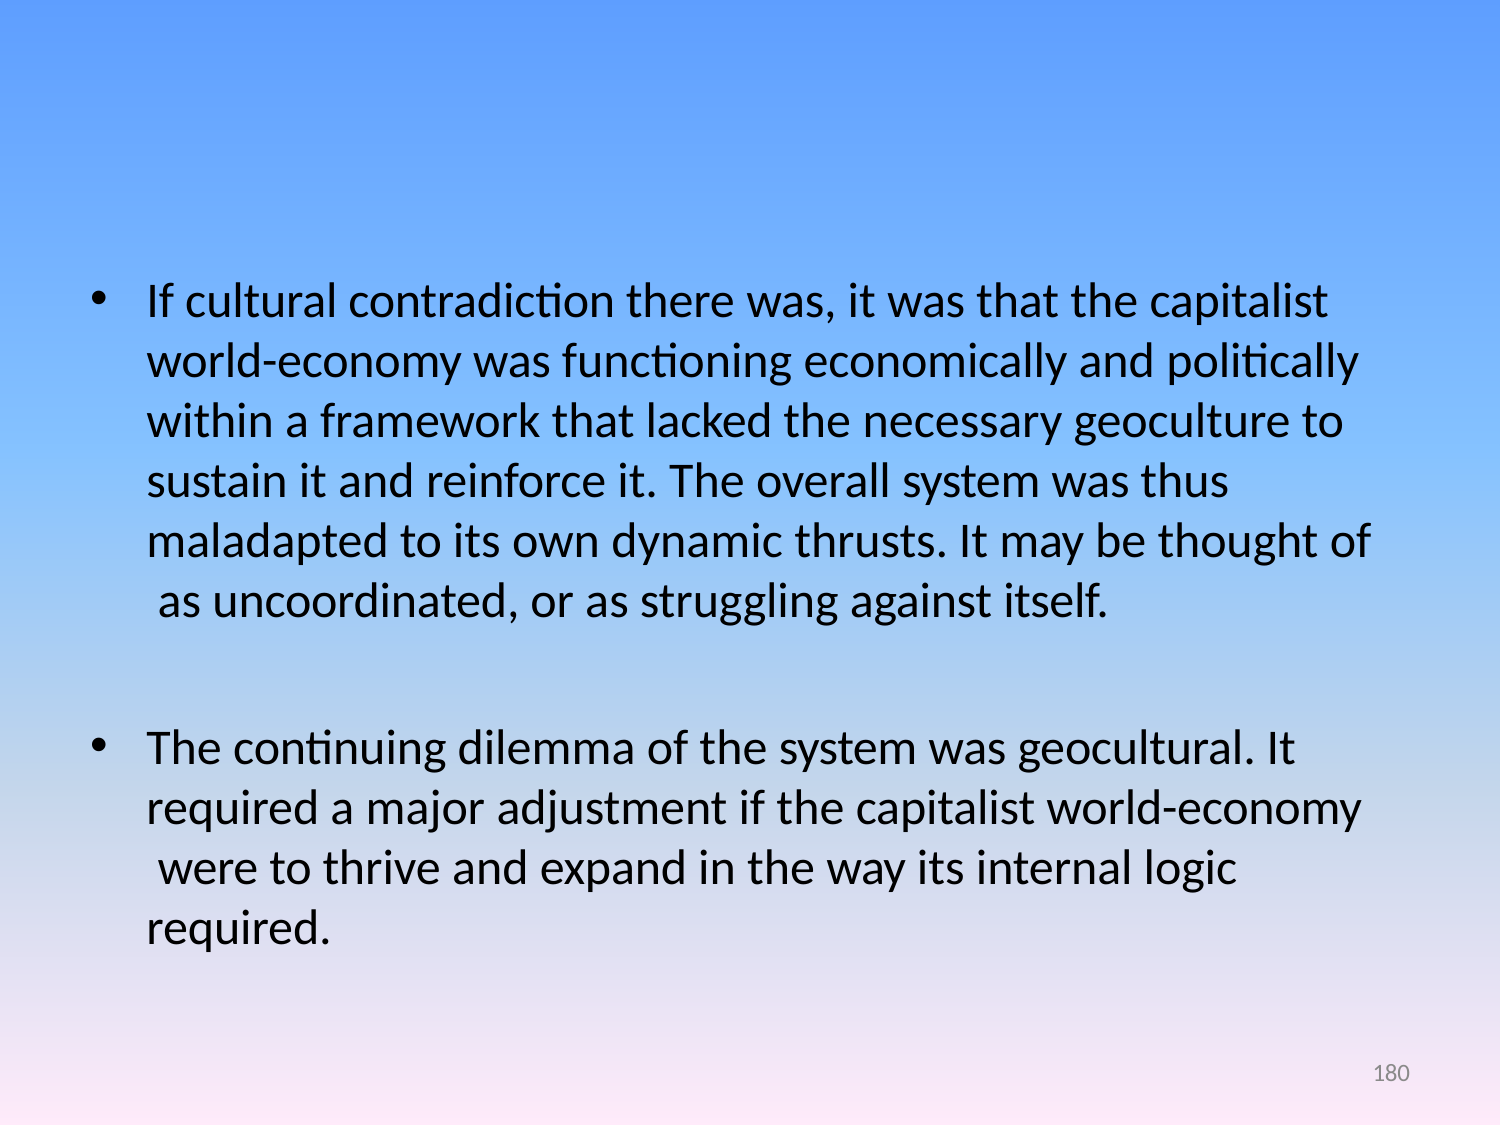

If cultural contradiction there was, it was that the capitalist  world-economy was functioning economically and politically  within a framework that lacked the necessary geoculture to  sustain it and reinforce it. The overall system was thus  maladapted to its own dynamic thrusts. It may be thought of  as uncoordinated, or as struggling against itself.

The continuing dilemma of the system was geocultural. It  required a major adjustment if the capitalist world-economy  were to thrive and expand in the way its internal logic  required.
180